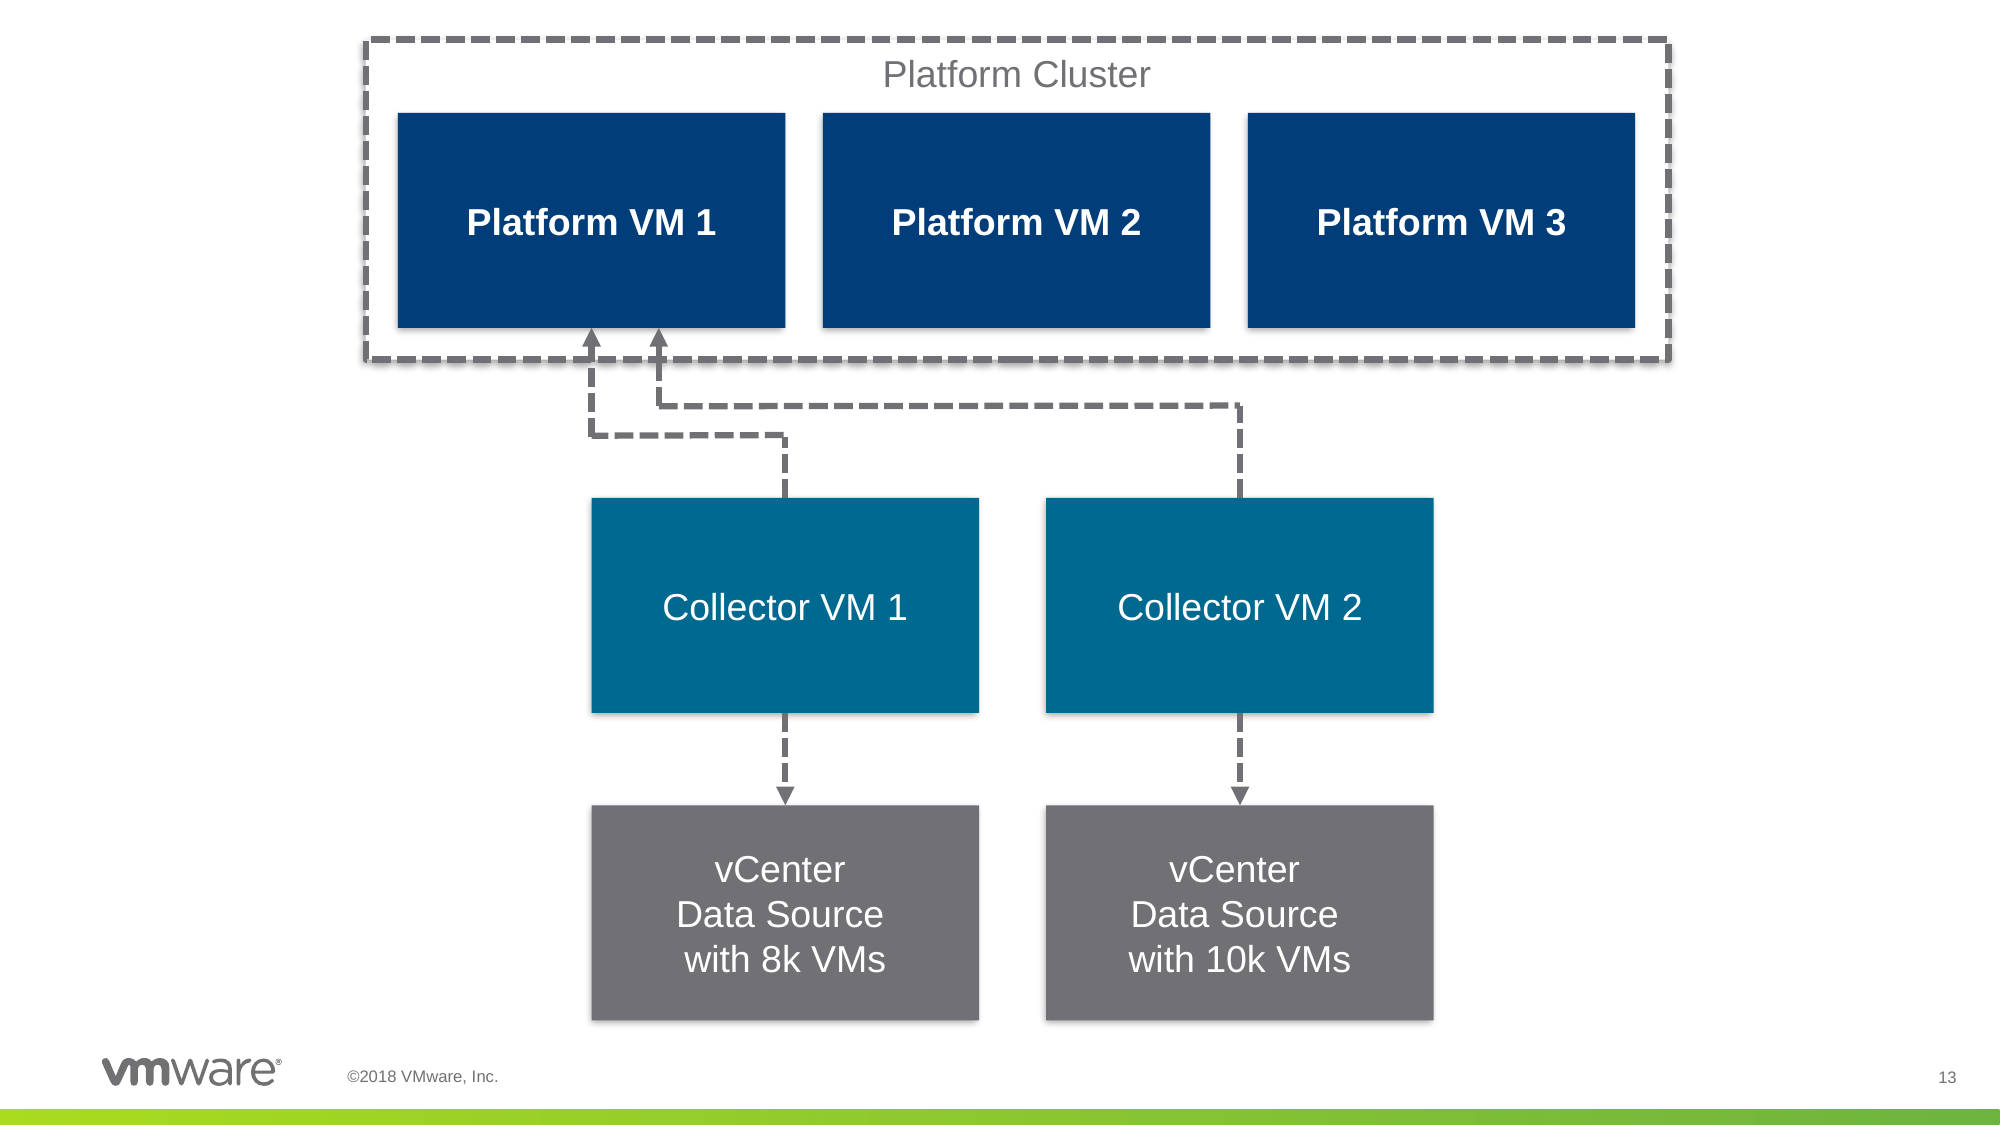

Platform Cluster
Platform VM 1
Platform VM 2
Platform VM 3
Collector VM 1
Collector VM 2
vCenter
Data Source
with 8k VMs
vCenter
Data Source
with 10k VMs